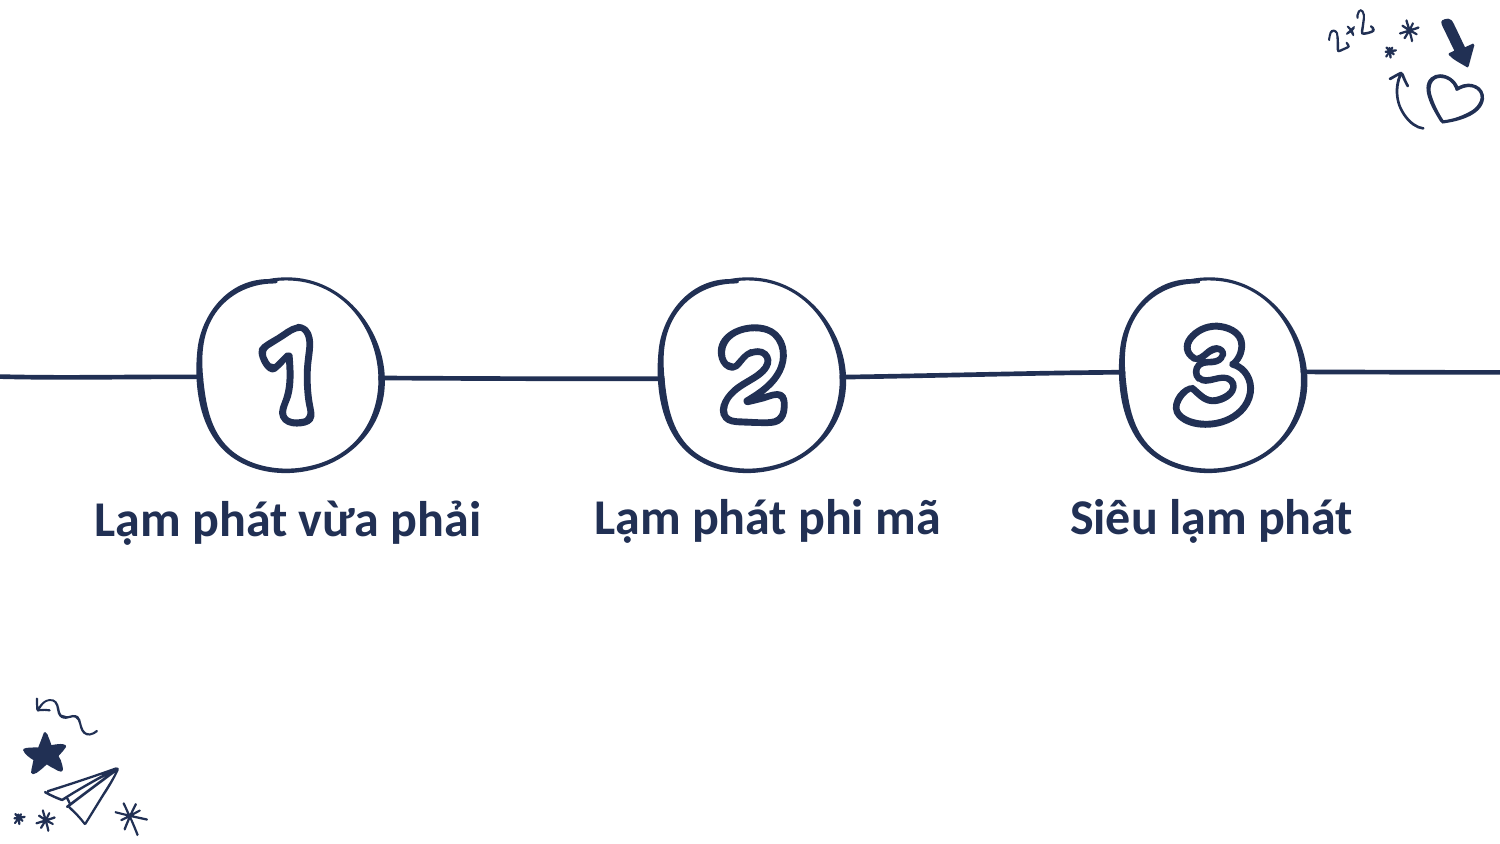

Siêu lạm phát
Lạm phát phi mã
Lạm phát vừa phải